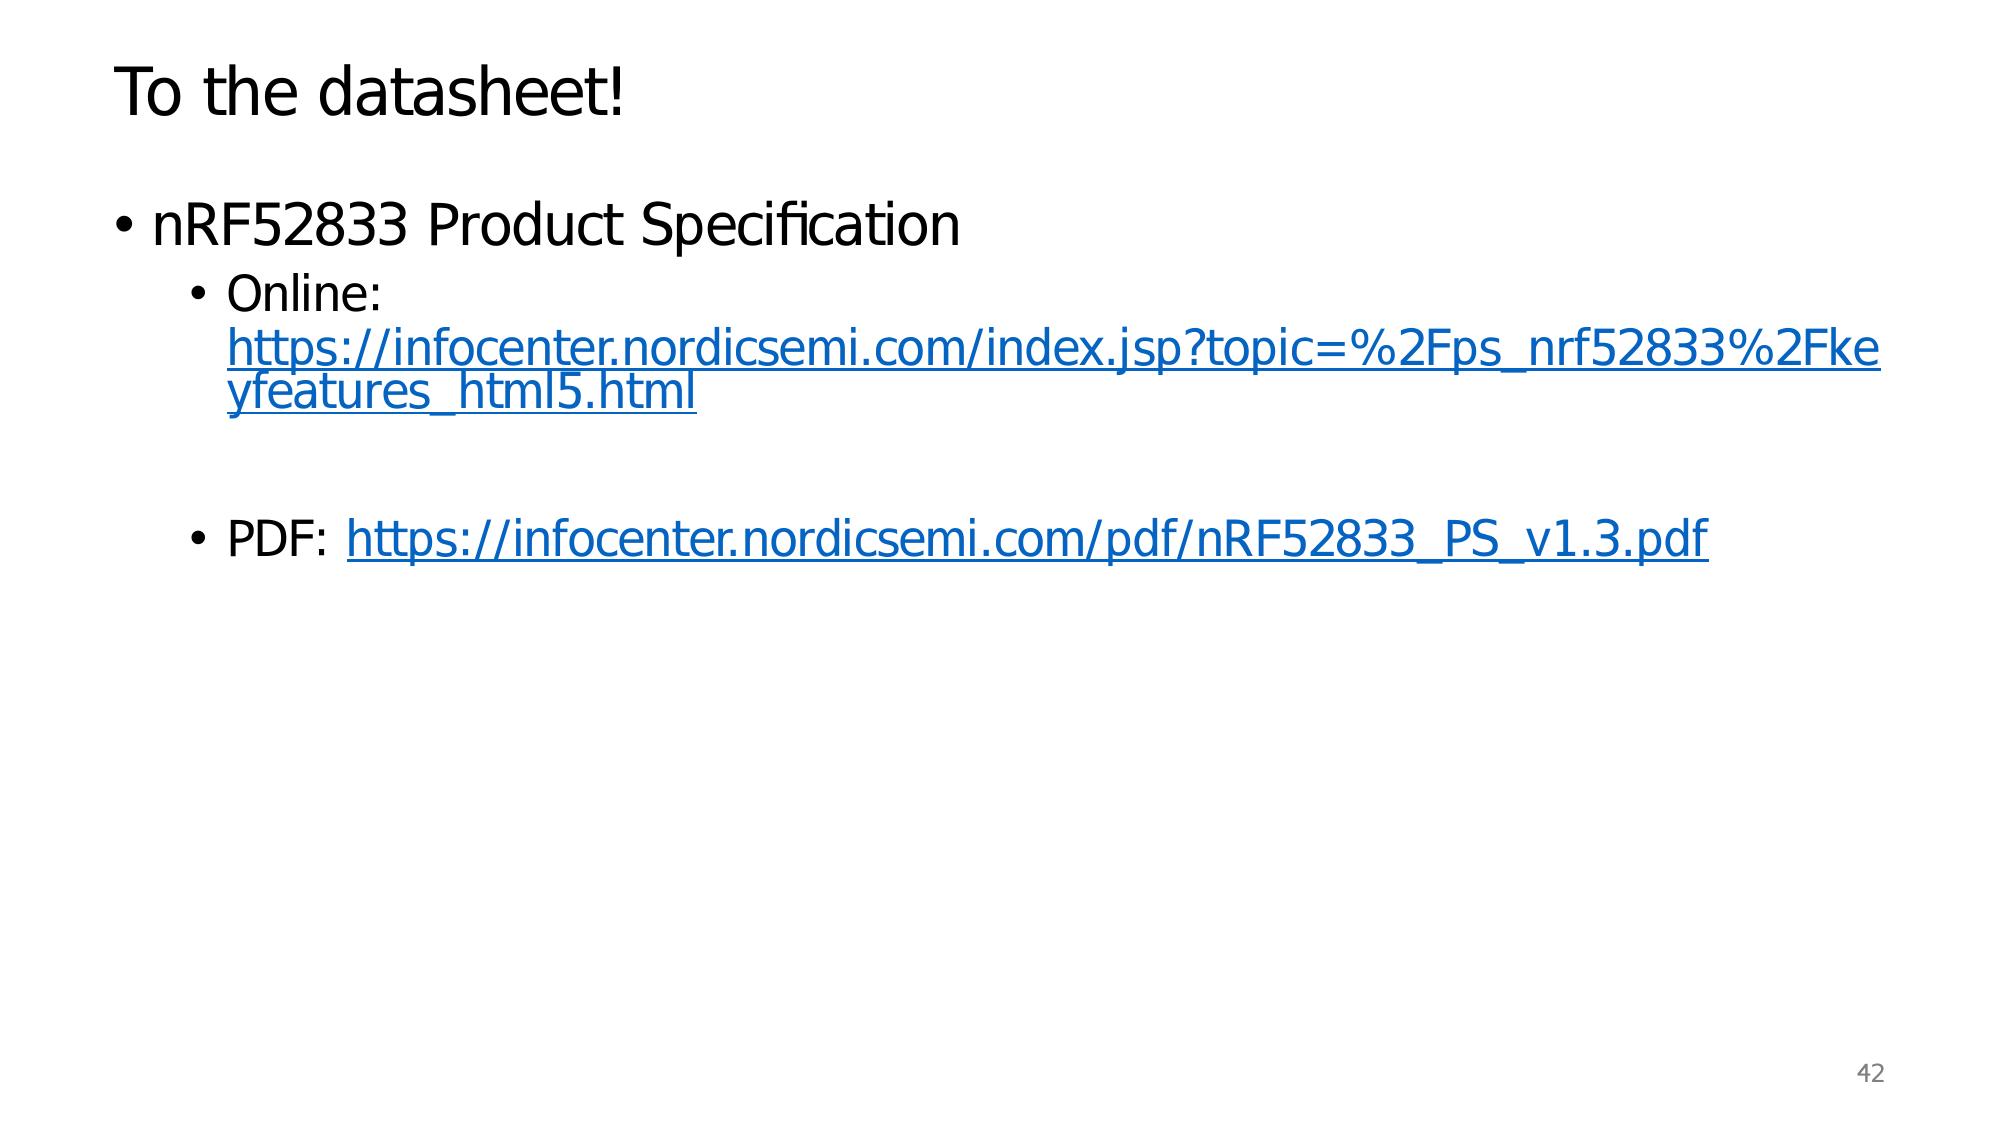

# To the datasheet!
nRF52833 Product Specification
Online: https://infocenter.nordicsemi.com/index.jsp?topic=%2Fps_nrf52833%2Fkeyfeatures_html5.html

PDF: https://infocenter.nordicsemi.com/pdf/nRF52833_PS_v1.3.pdf

42